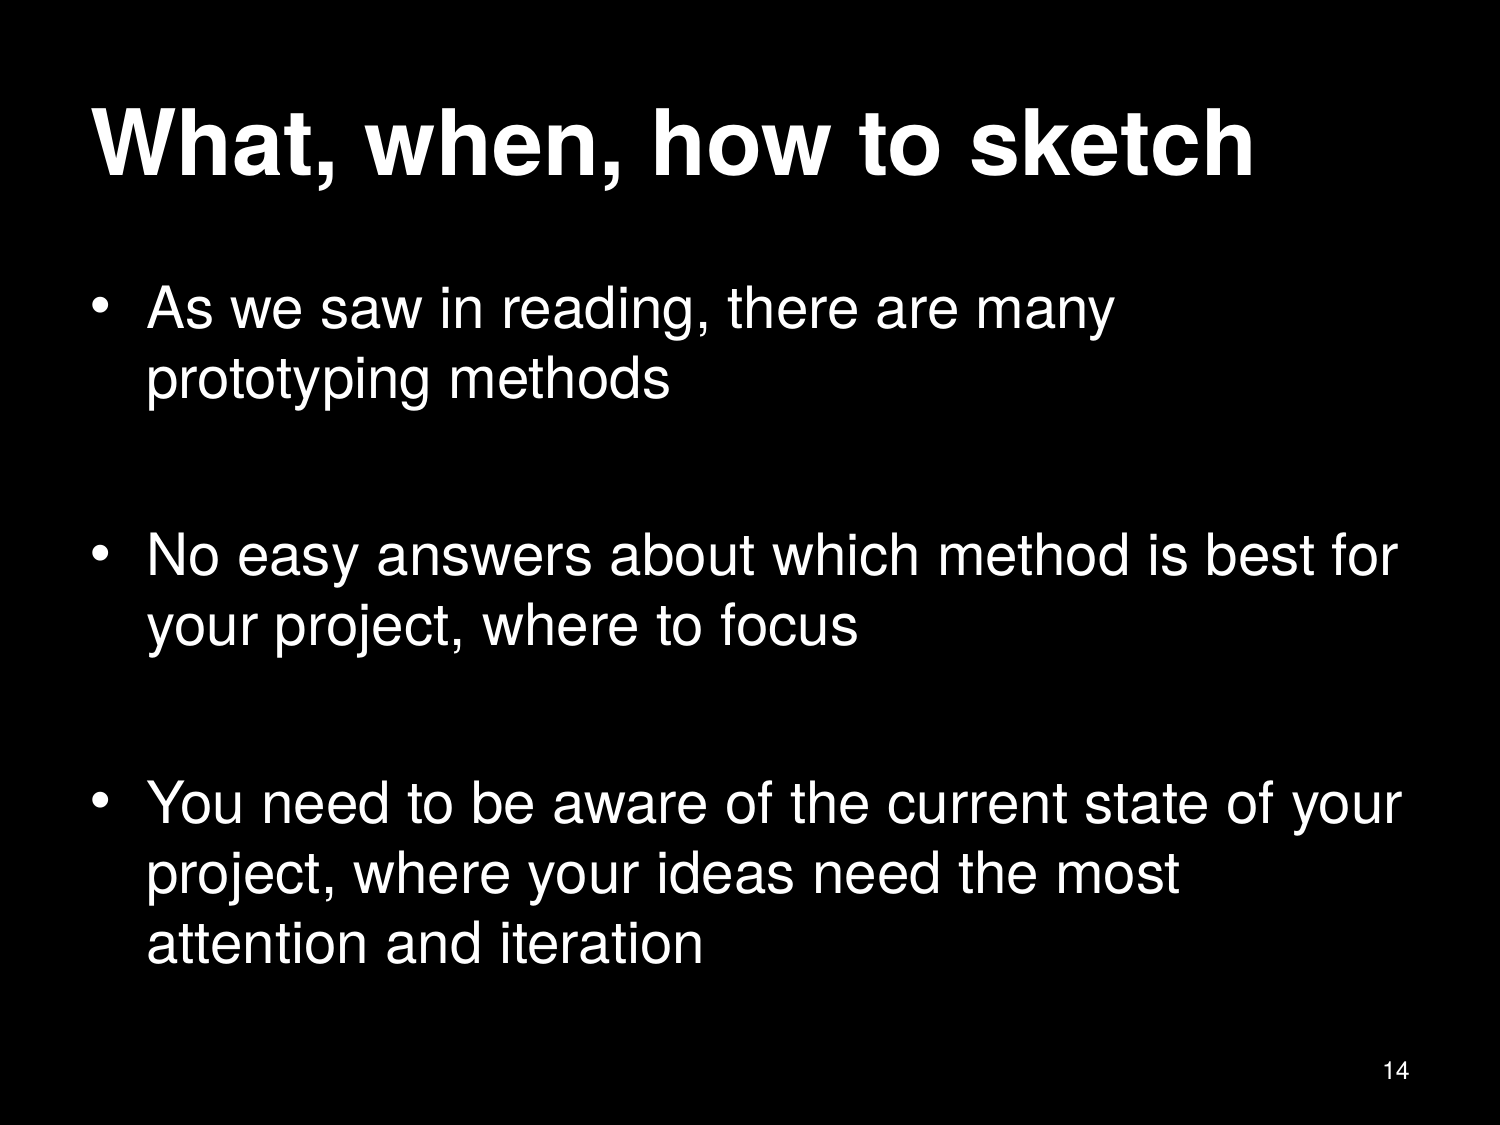

# What, when, how to sketch
As we saw in reading, there are many prototyping methods
No easy answers about which method is best for your project, where to focus
You need to be aware of the current state of your project, where your ideas need the most attention and iteration
14